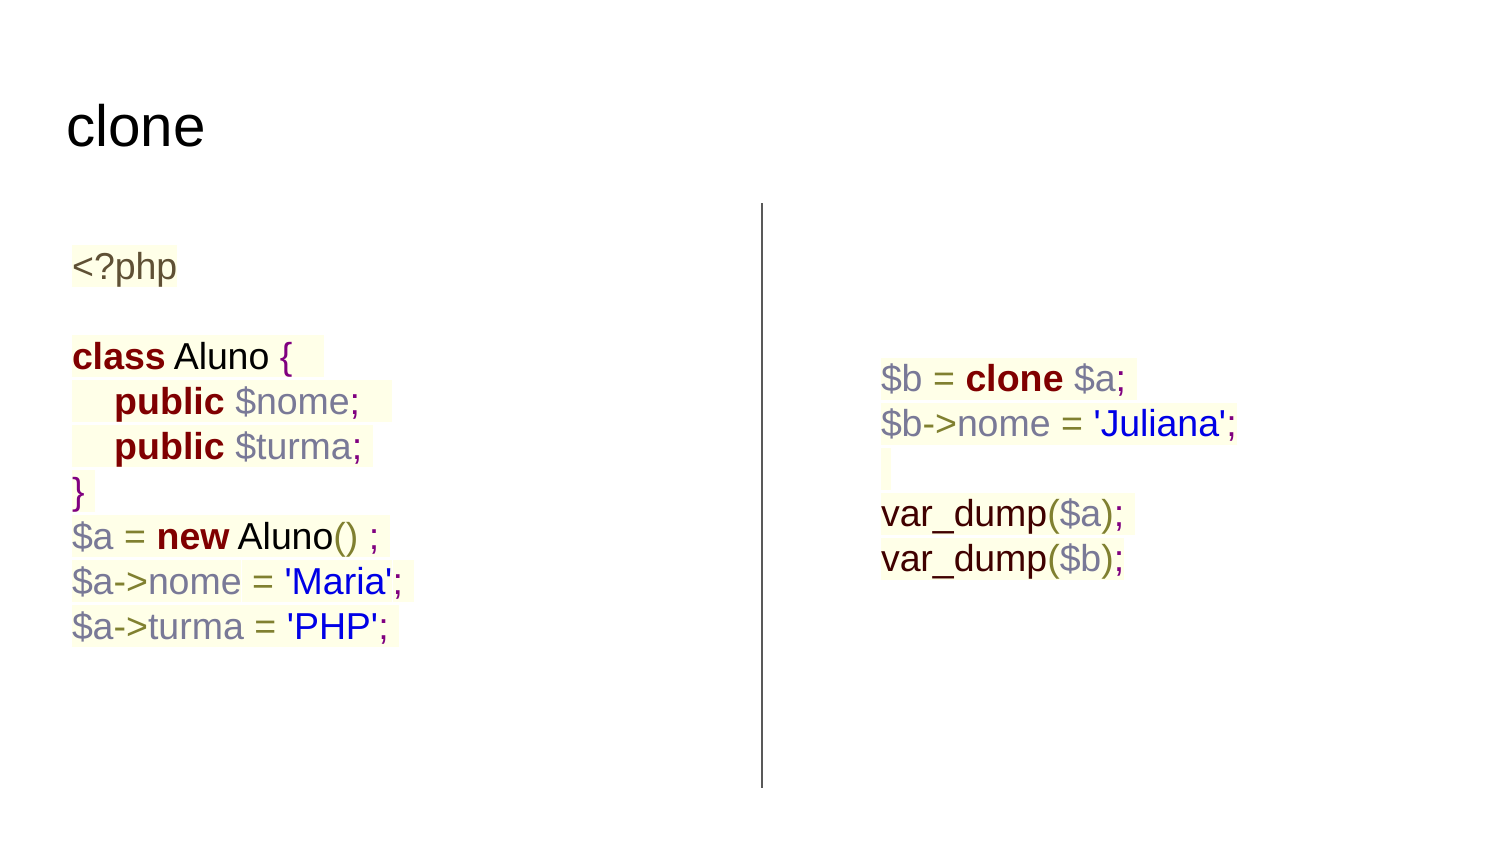

# clone
<?php
class Aluno {
    public $nome;
    public $turma;
}
$a = new Aluno() ;
$a->nome = 'Maria';
$a->turma = 'PHP';
$b = clone $a;
$b->nome = 'Juliana';
var_dump($a);
var_dump($b);